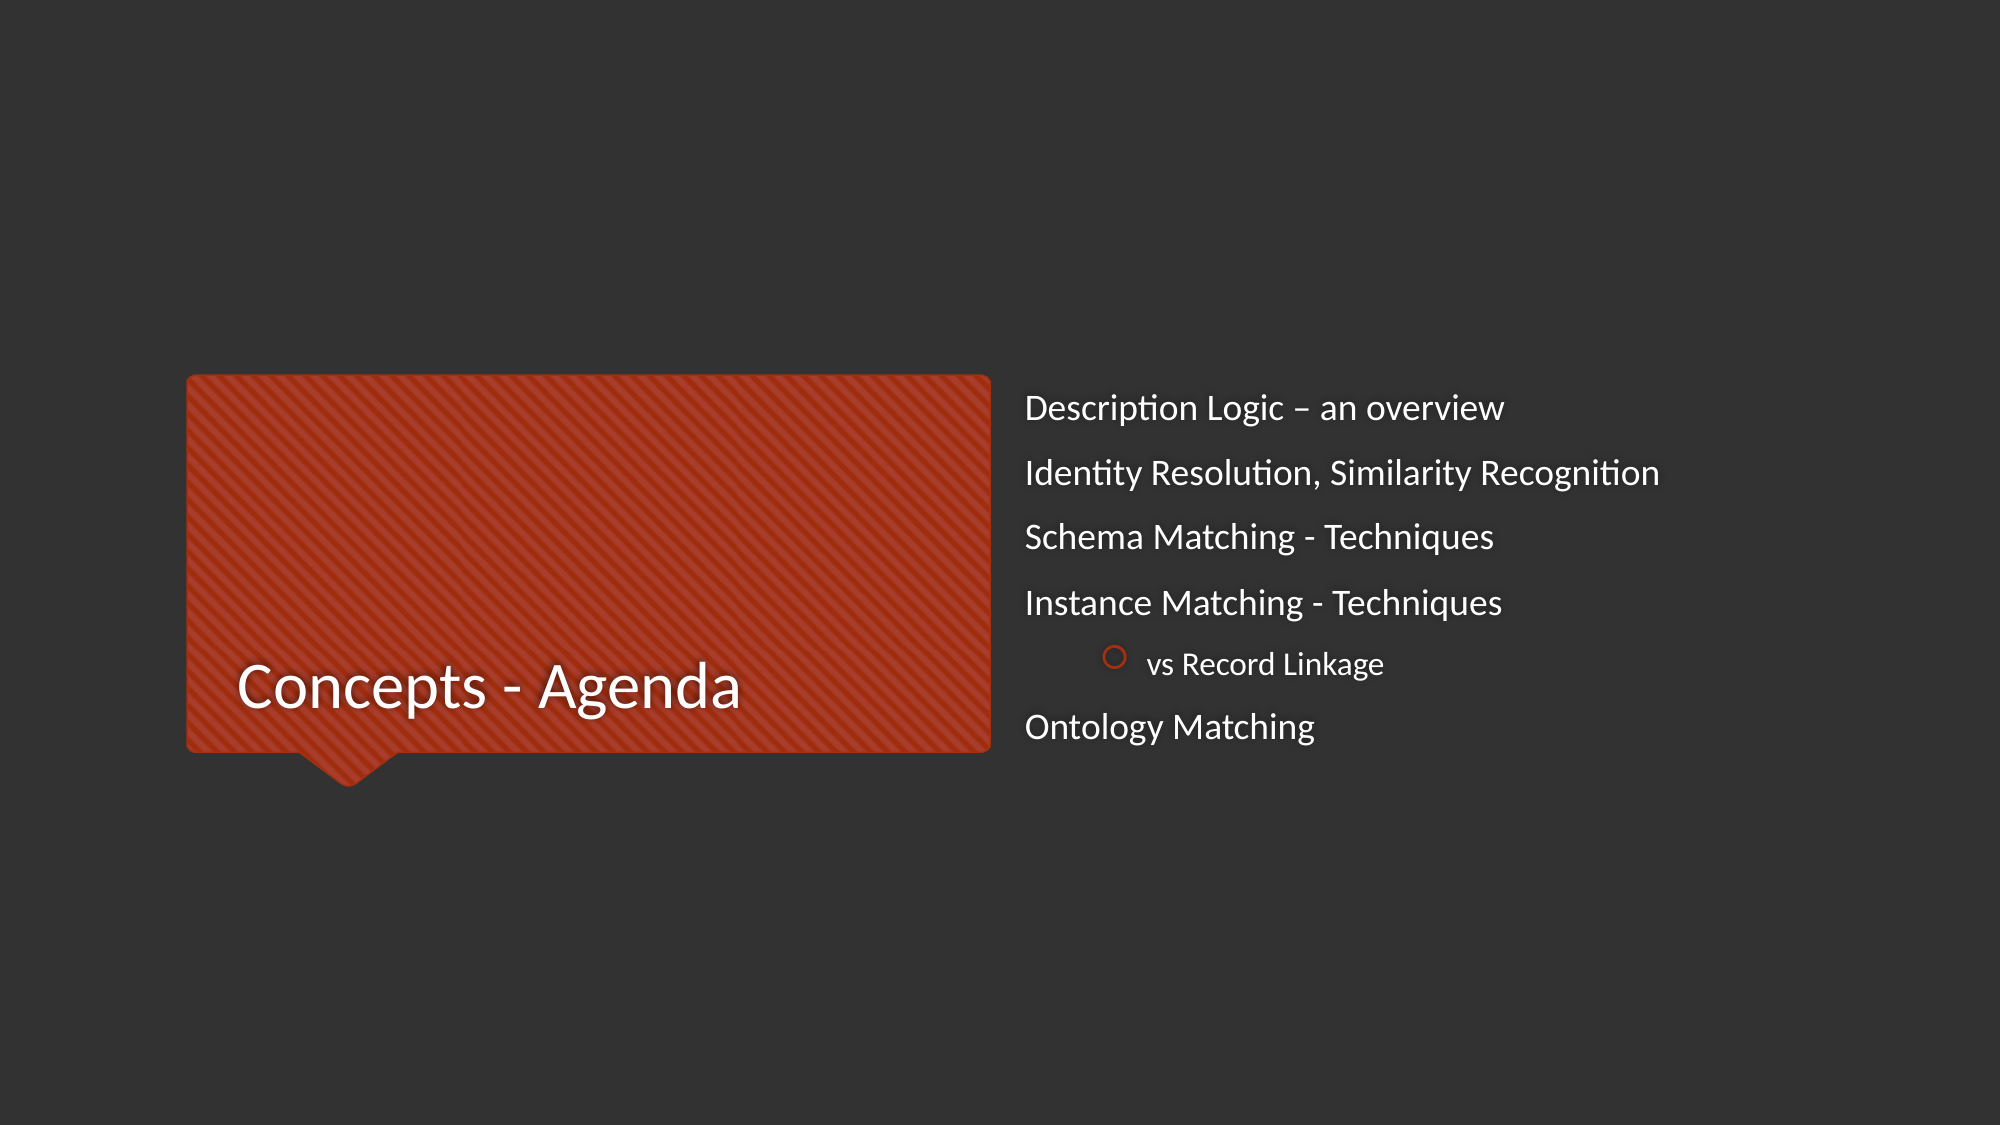

Description Logic – an overview
Identity Resolution, Similarity Recognition
Schema Matching - Techniques
Instance Matching - Techniques
vs Record Linkage
Ontology Matching
# Concepts - Agenda